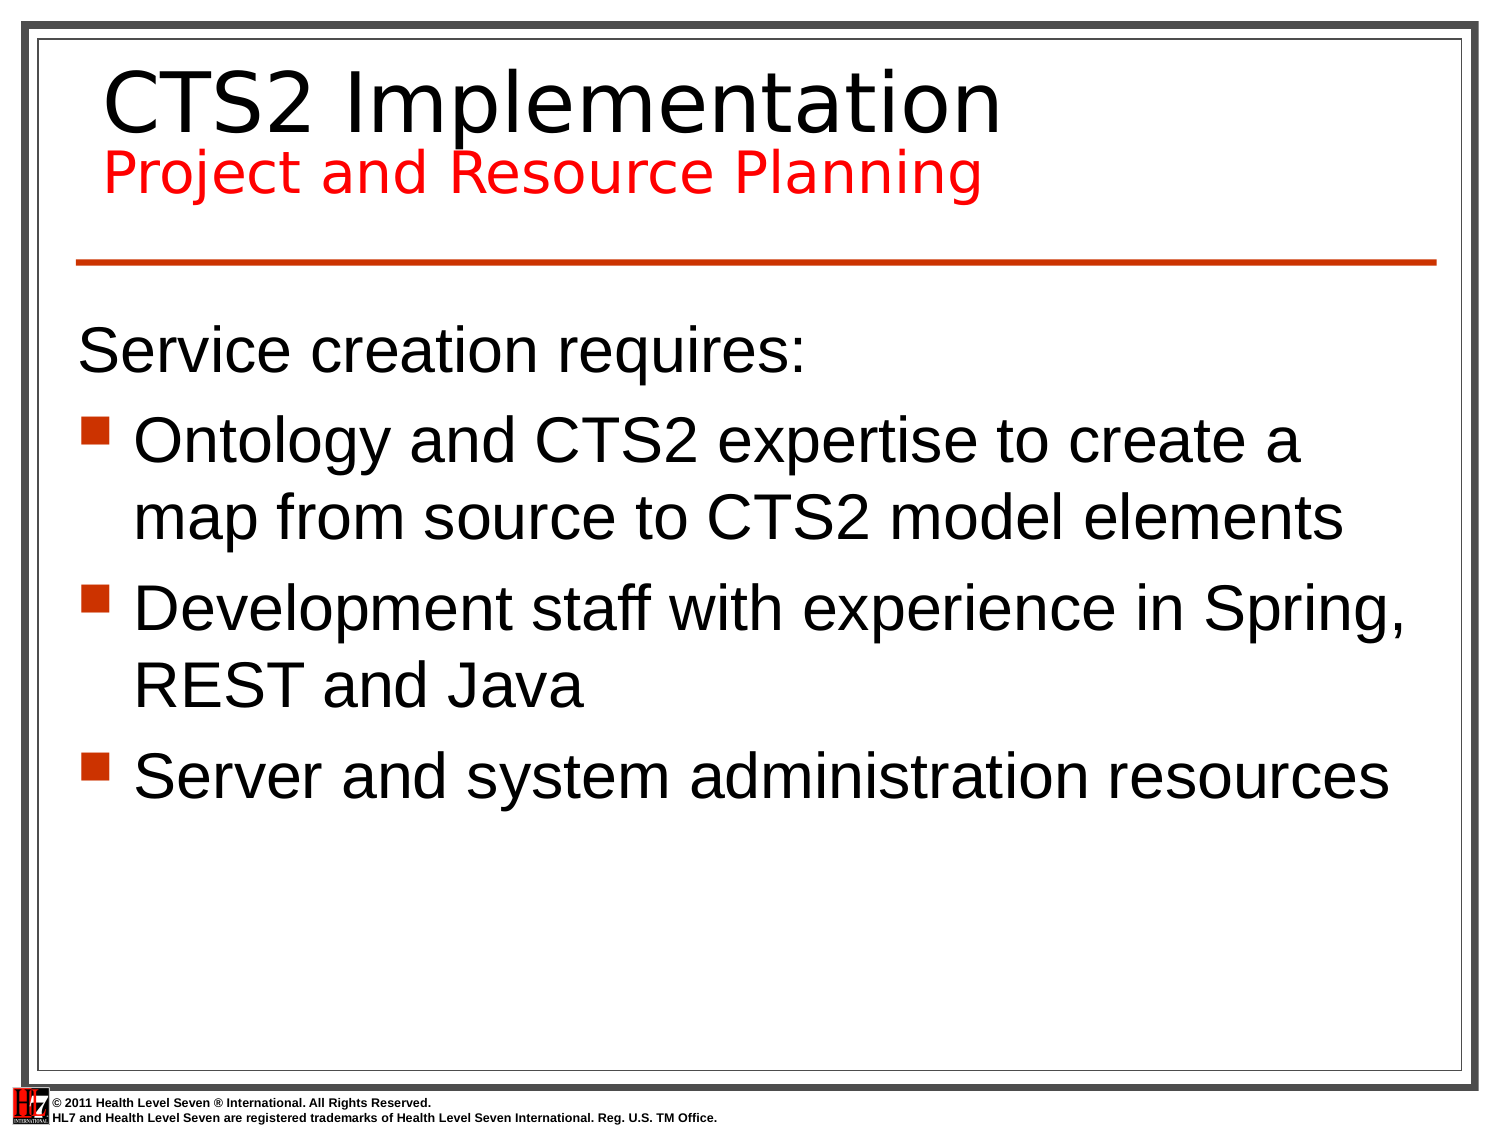

# CTS2 Implementation Project and Resource Planning
Service creation requires:
Ontology and CTS2 expertise to create a map from source to CTS2 model elements
Development staff with experience in Spring, REST and Java
Server and system administration resources